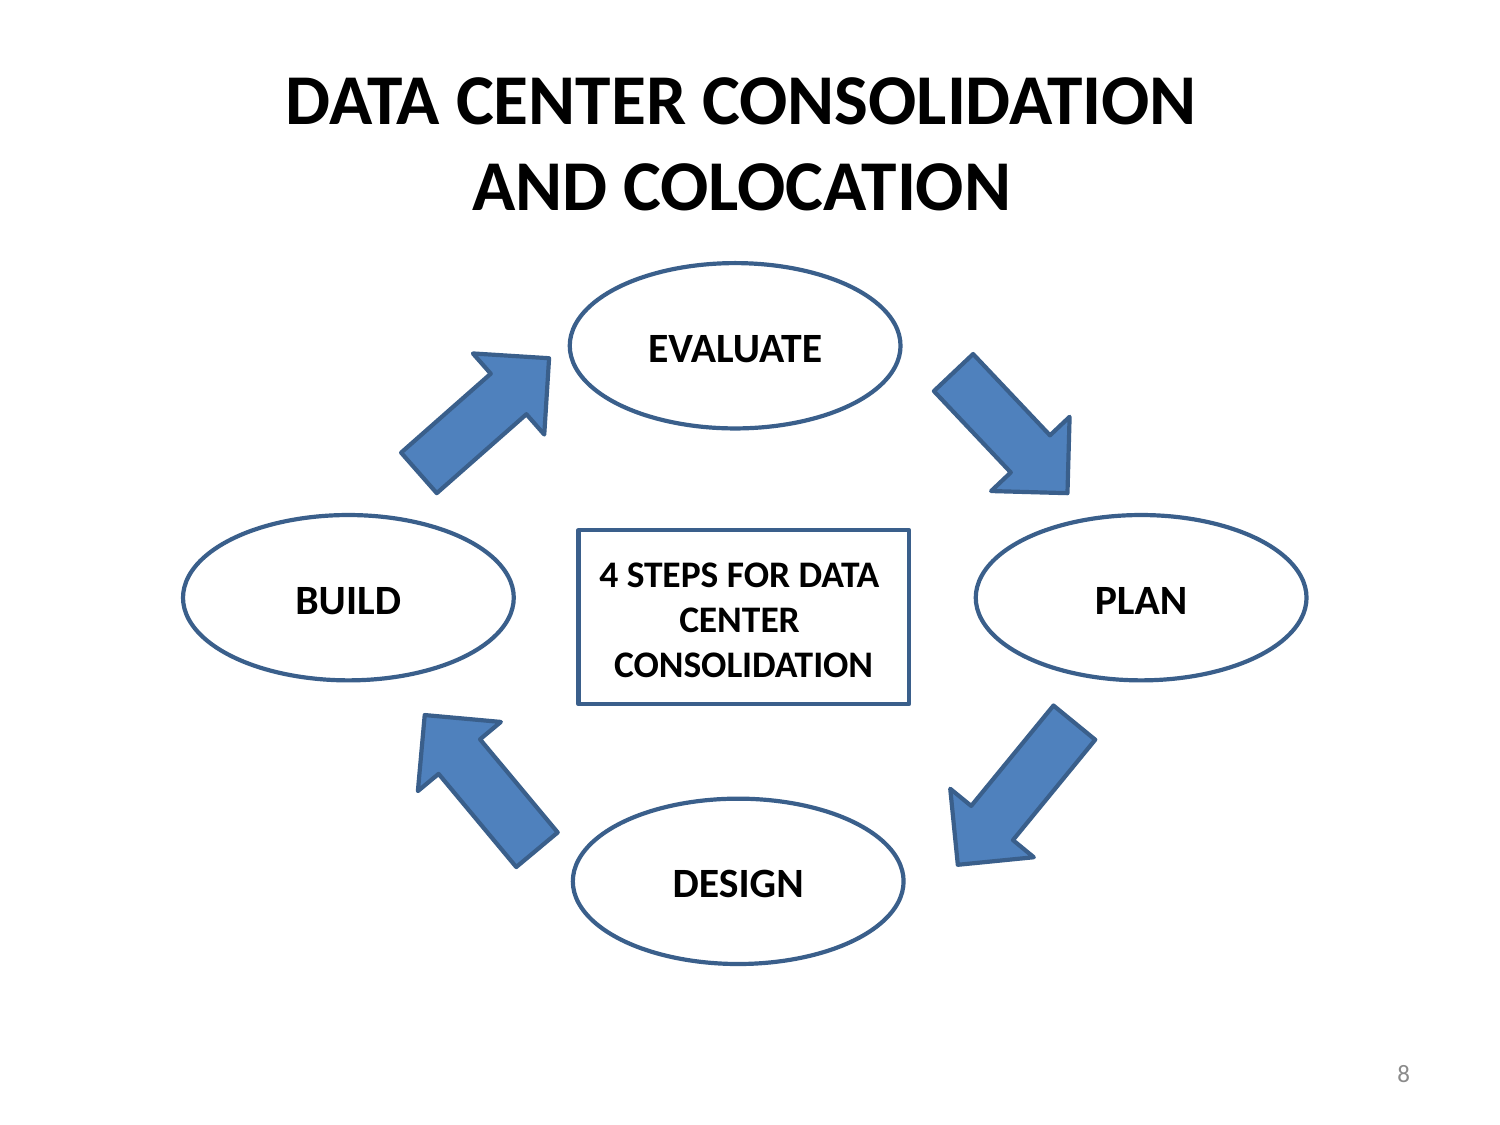

# DATA CENTER CONSOLIDATION AND COLOCATION
EVALUATE

BUILD
PLAN
4 STEPS FOR DATA
CENTER
CONSOLIDATION

DESIGN
8